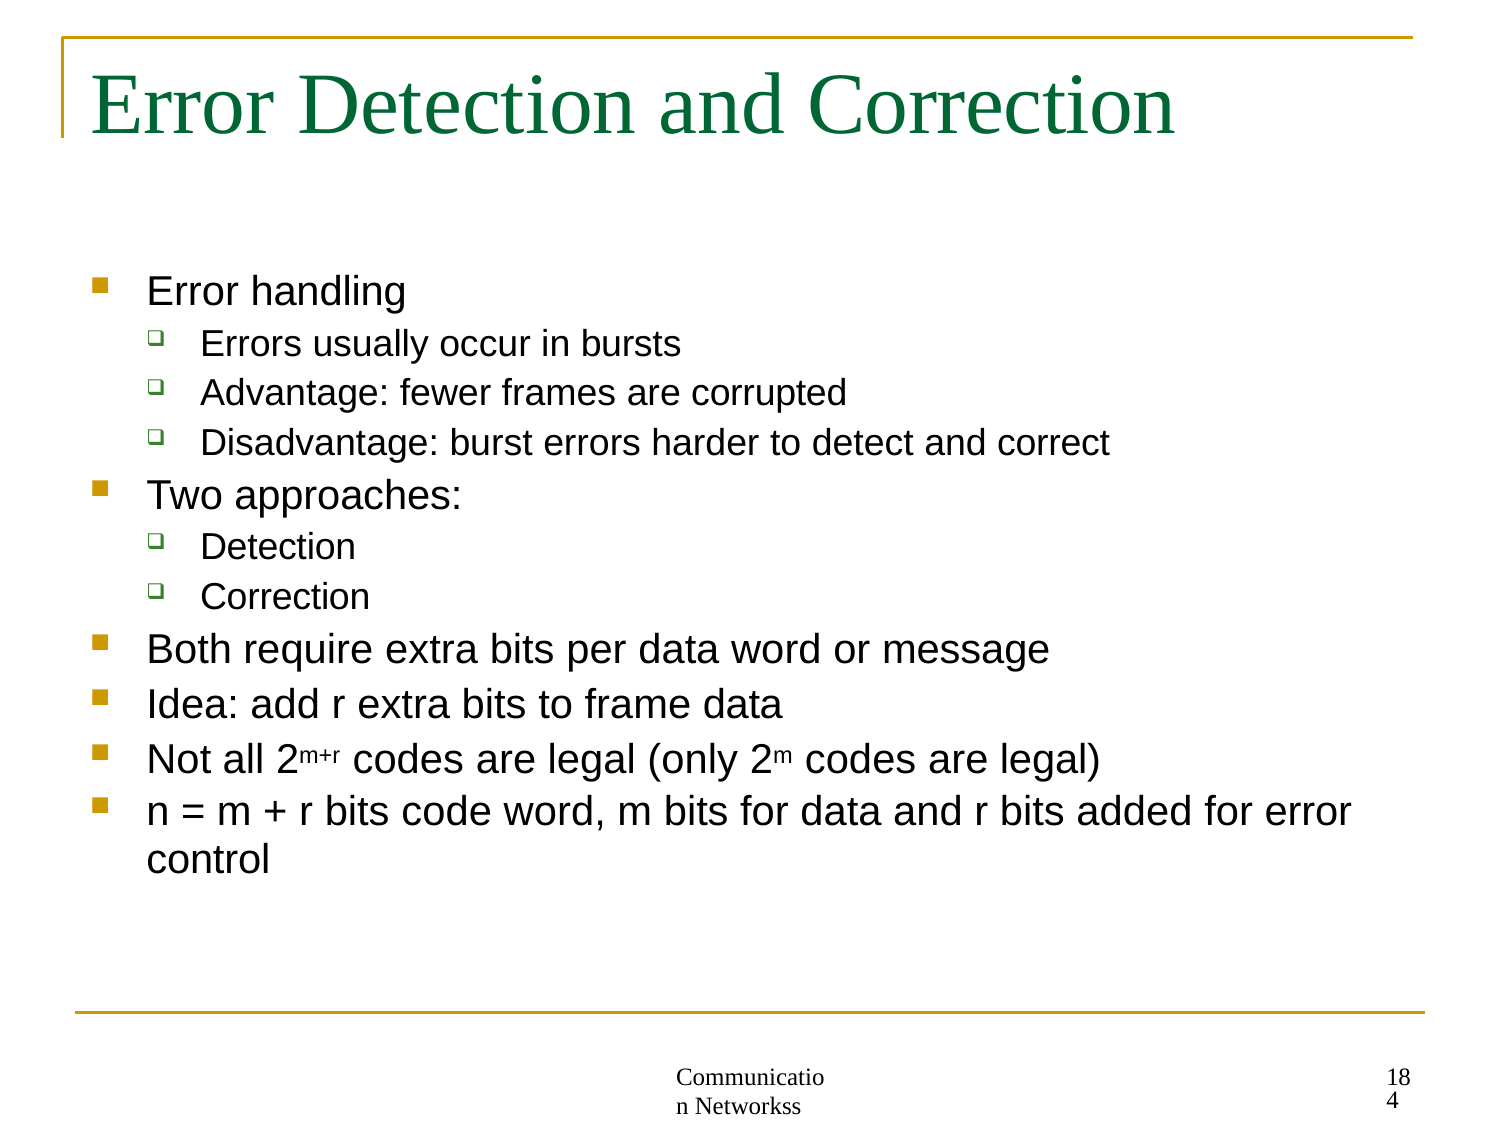

# Error Detection and Correction
Error handling
Errors usually occur in bursts
Advantage: fewer frames are corrupted
Disadvantage: burst errors harder to detect and correct
Two approaches:
Detection
Correction
Both require extra bits per data word or message
Idea: add r extra bits to frame data
Not all 2m+r codes are legal (only 2m codes are legal)
n = m + r bits code word, m bits for data and r bits added for error
control
184
Communication Networkss